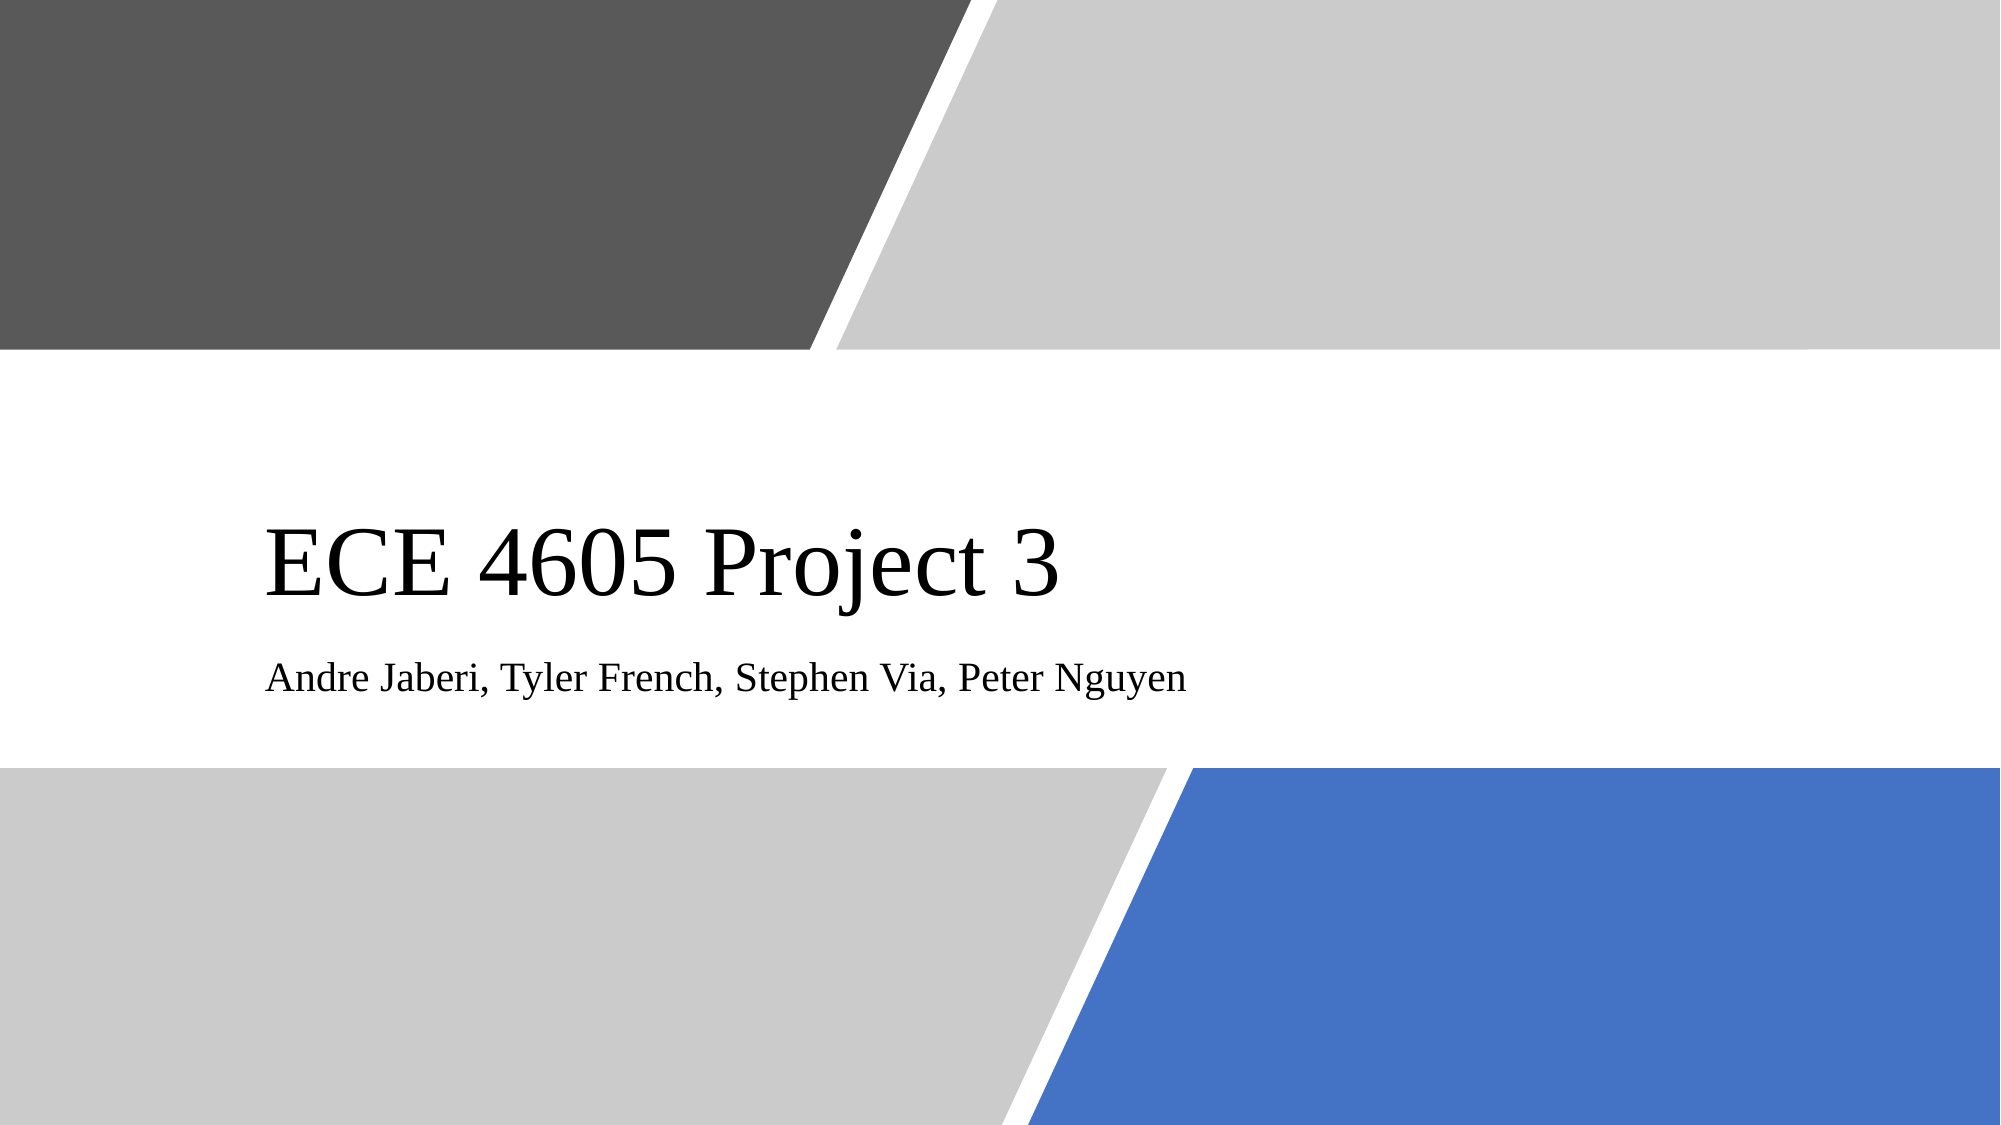

# ECE 4605 Project 3
Andre Jaberi, Tyler French, Stephen Via, Peter Nguyen